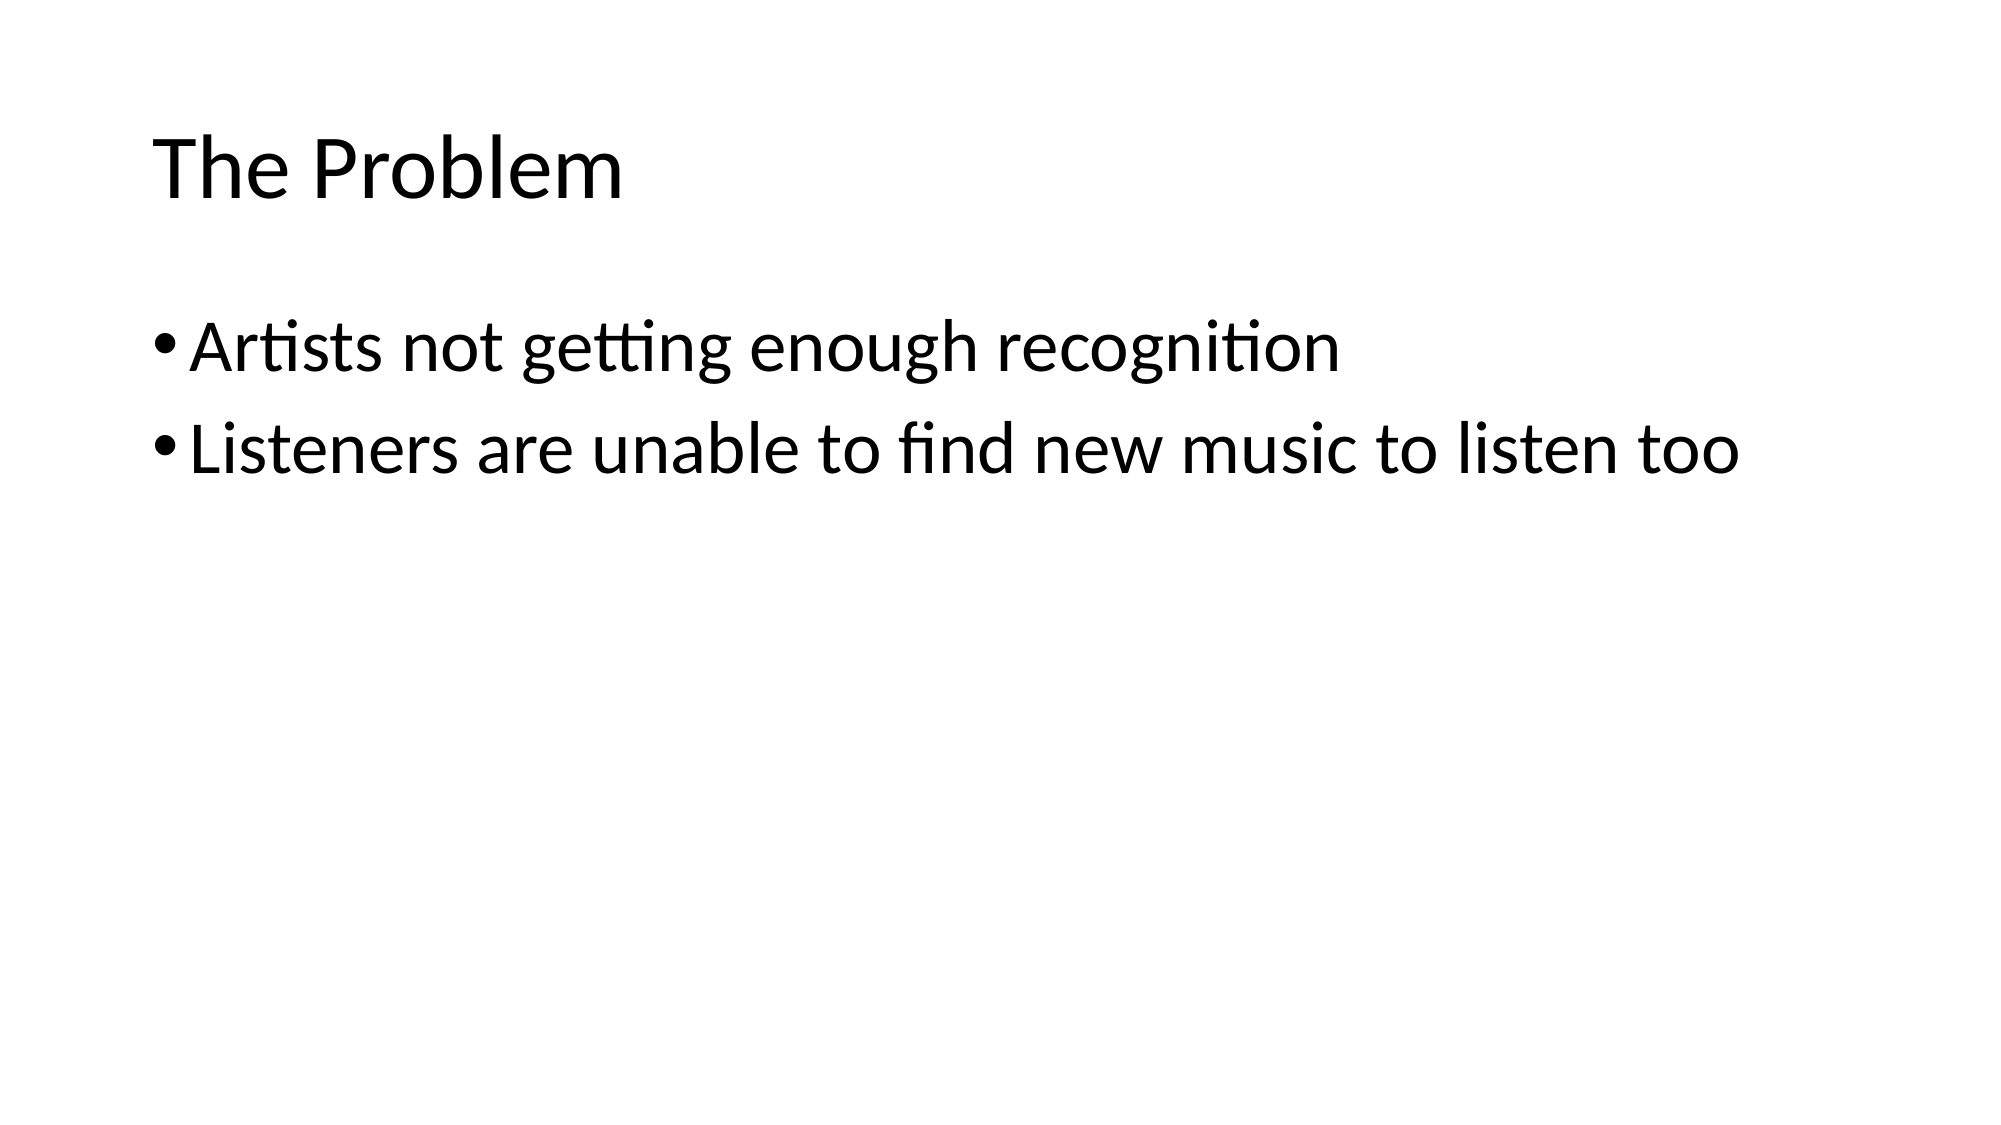

# The Problem
Artists not getting enough recognition
Listeners are unable to find new music to listen too